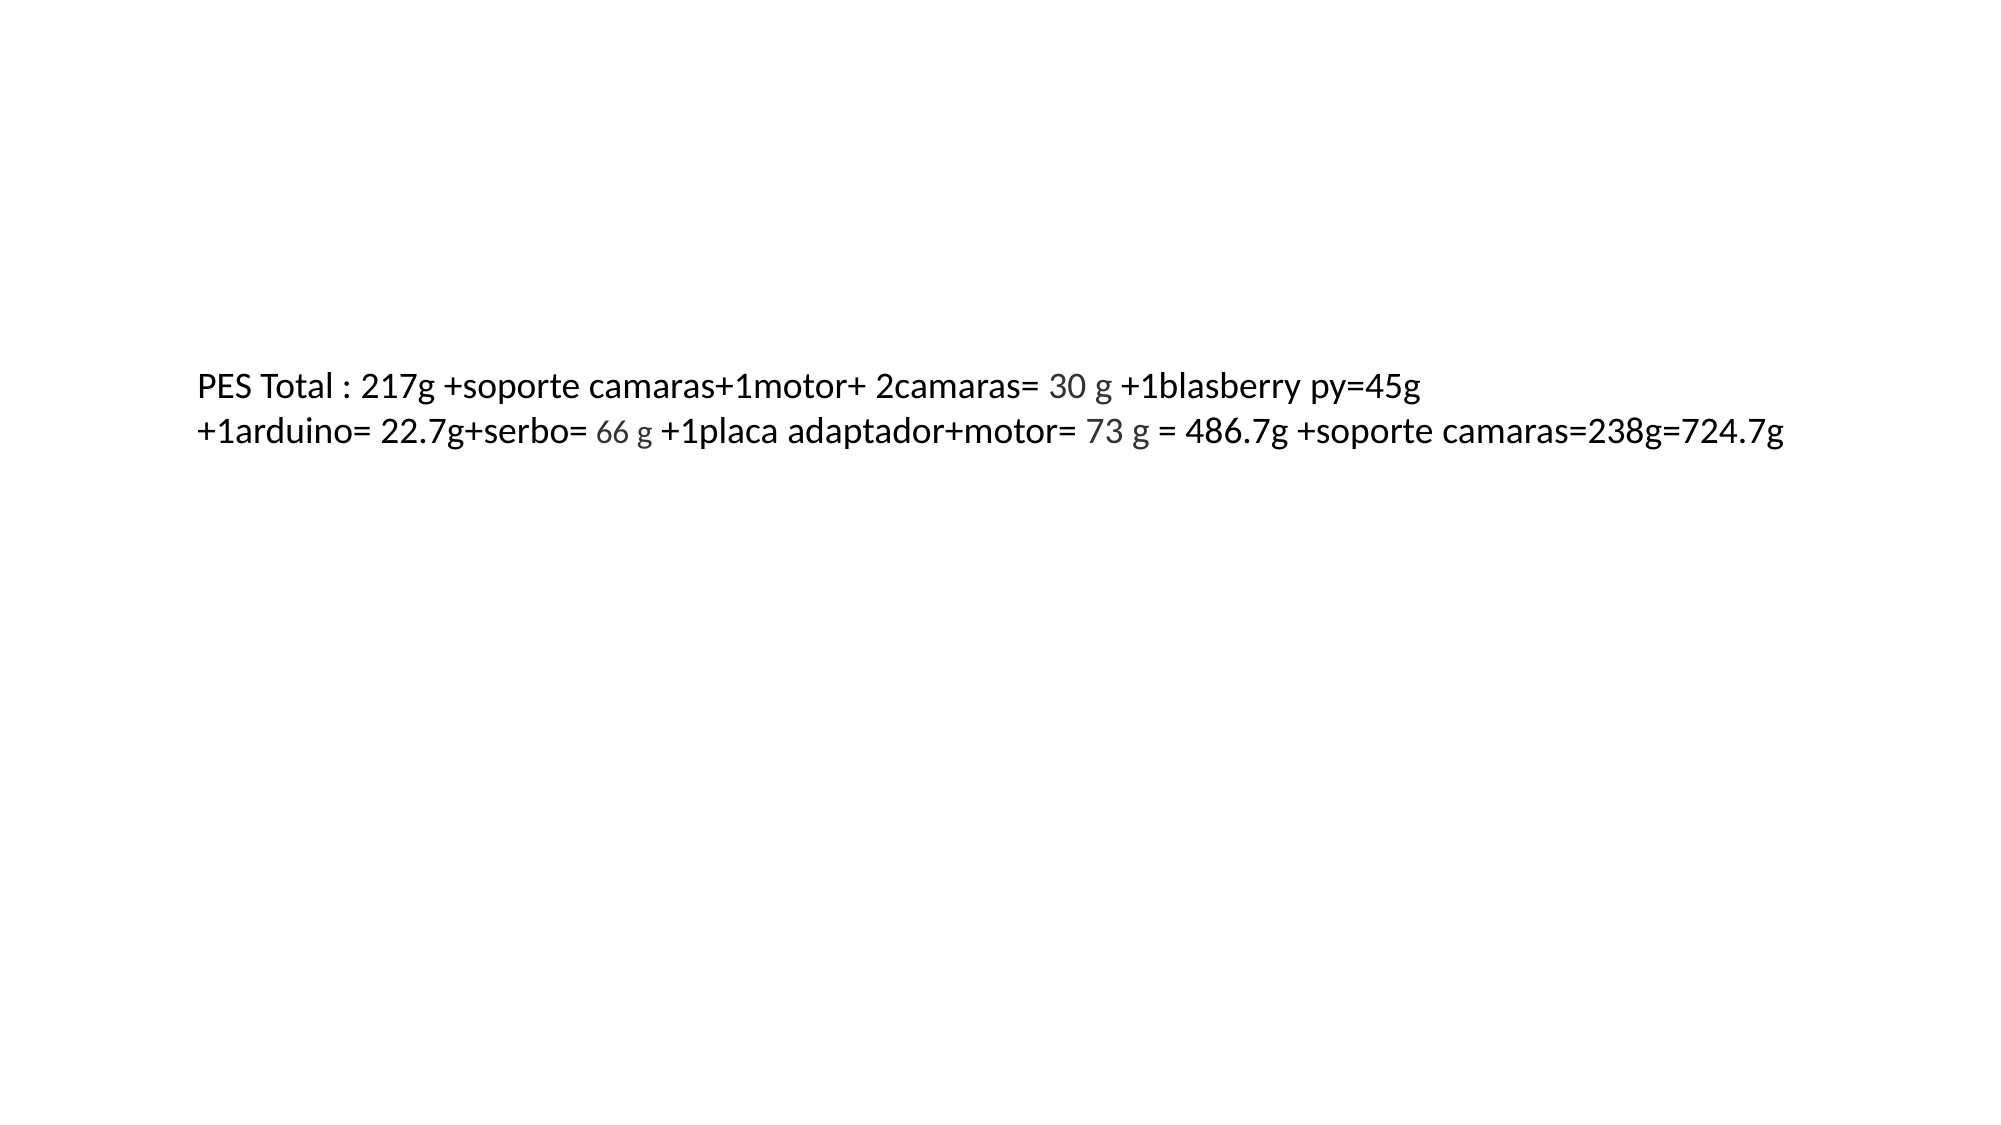

PES Total : 217g +soporte camaras+1motor+ 2camaras= 30 g +1blasberry py=45g
+1arduino= 22.7g+serbo= 66 g +1placa adaptador+motor= 73 g = 486.7g +soporte camaras=238g=724.7g